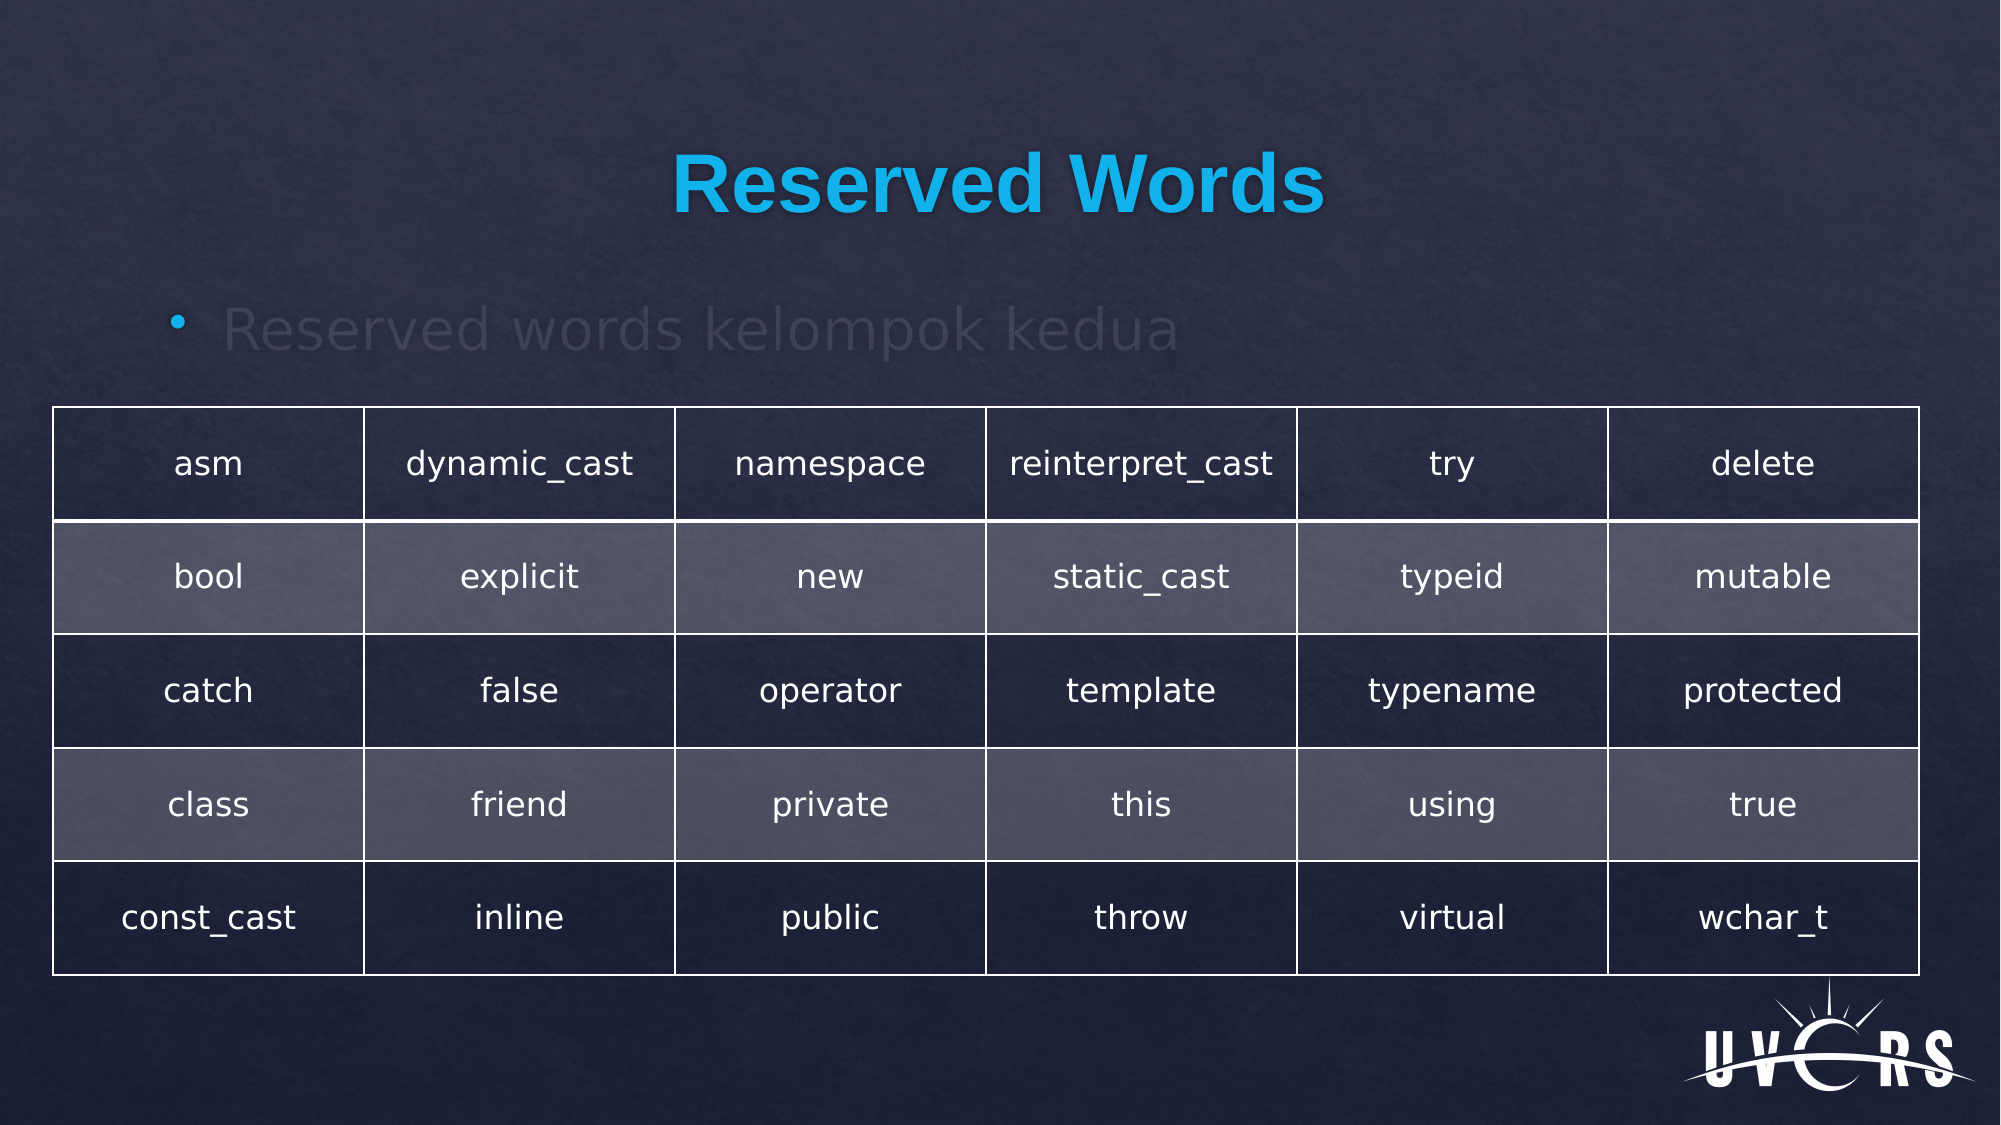

# Reserved Words
Reserved words kelompok kedua

| asm | dynamic\_cast | namespace | reinterpret\_cast | try | delete |
| --- | --- | --- | --- | --- | --- |
| bool | explicit | new | static\_cast | typeid | mutable |
| catch | false | operator | template | typename | protected |
| class | friend | private | this | using | true |
| const\_cast | inline | public | throw | virtual | wchar\_t |